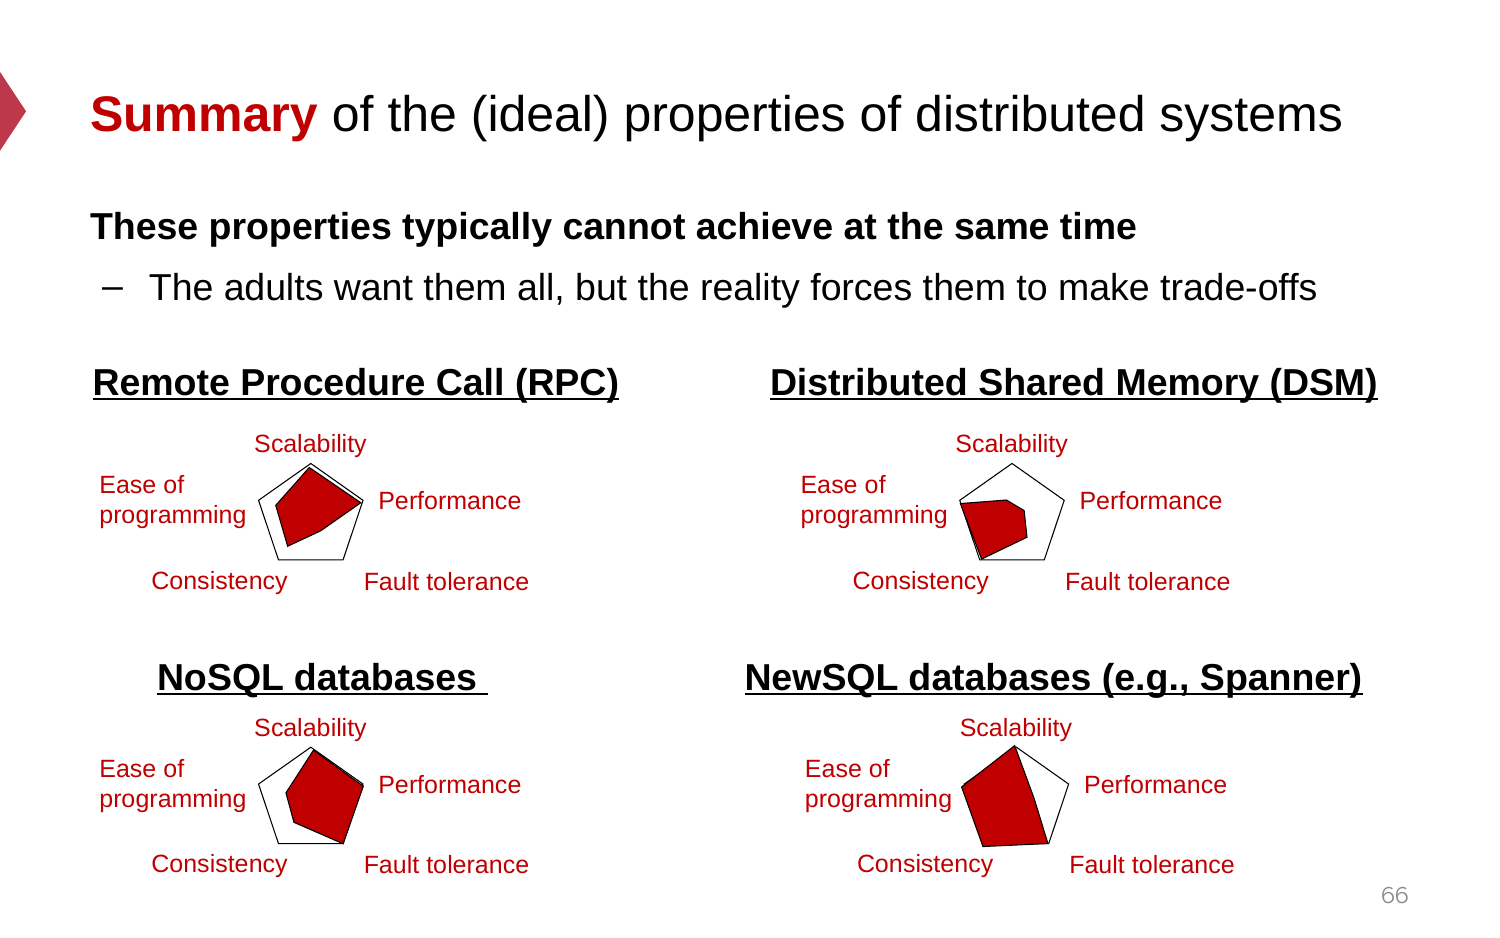

# Summary of the (ideal) properties of distributed systems
These properties typically cannot achieve at the same time
The adults want them all, but the reality forces them to make trade-offs
Remote Procedure Call (RPC)
Distributed Shared Memory (DSM)
Scalability
Scalability
Ease of
programming
Ease of
programming

Performance
Performance

Consistency
Consistency
Fault tolerance
Fault tolerance
NewSQL databases (e.g., Spanner)
NoSQL databases
Scalability
Scalability
Ease of
programming
Ease of
programming

Performance
Performance
Consistency
Consistency
Fault tolerance
Fault tolerance
66